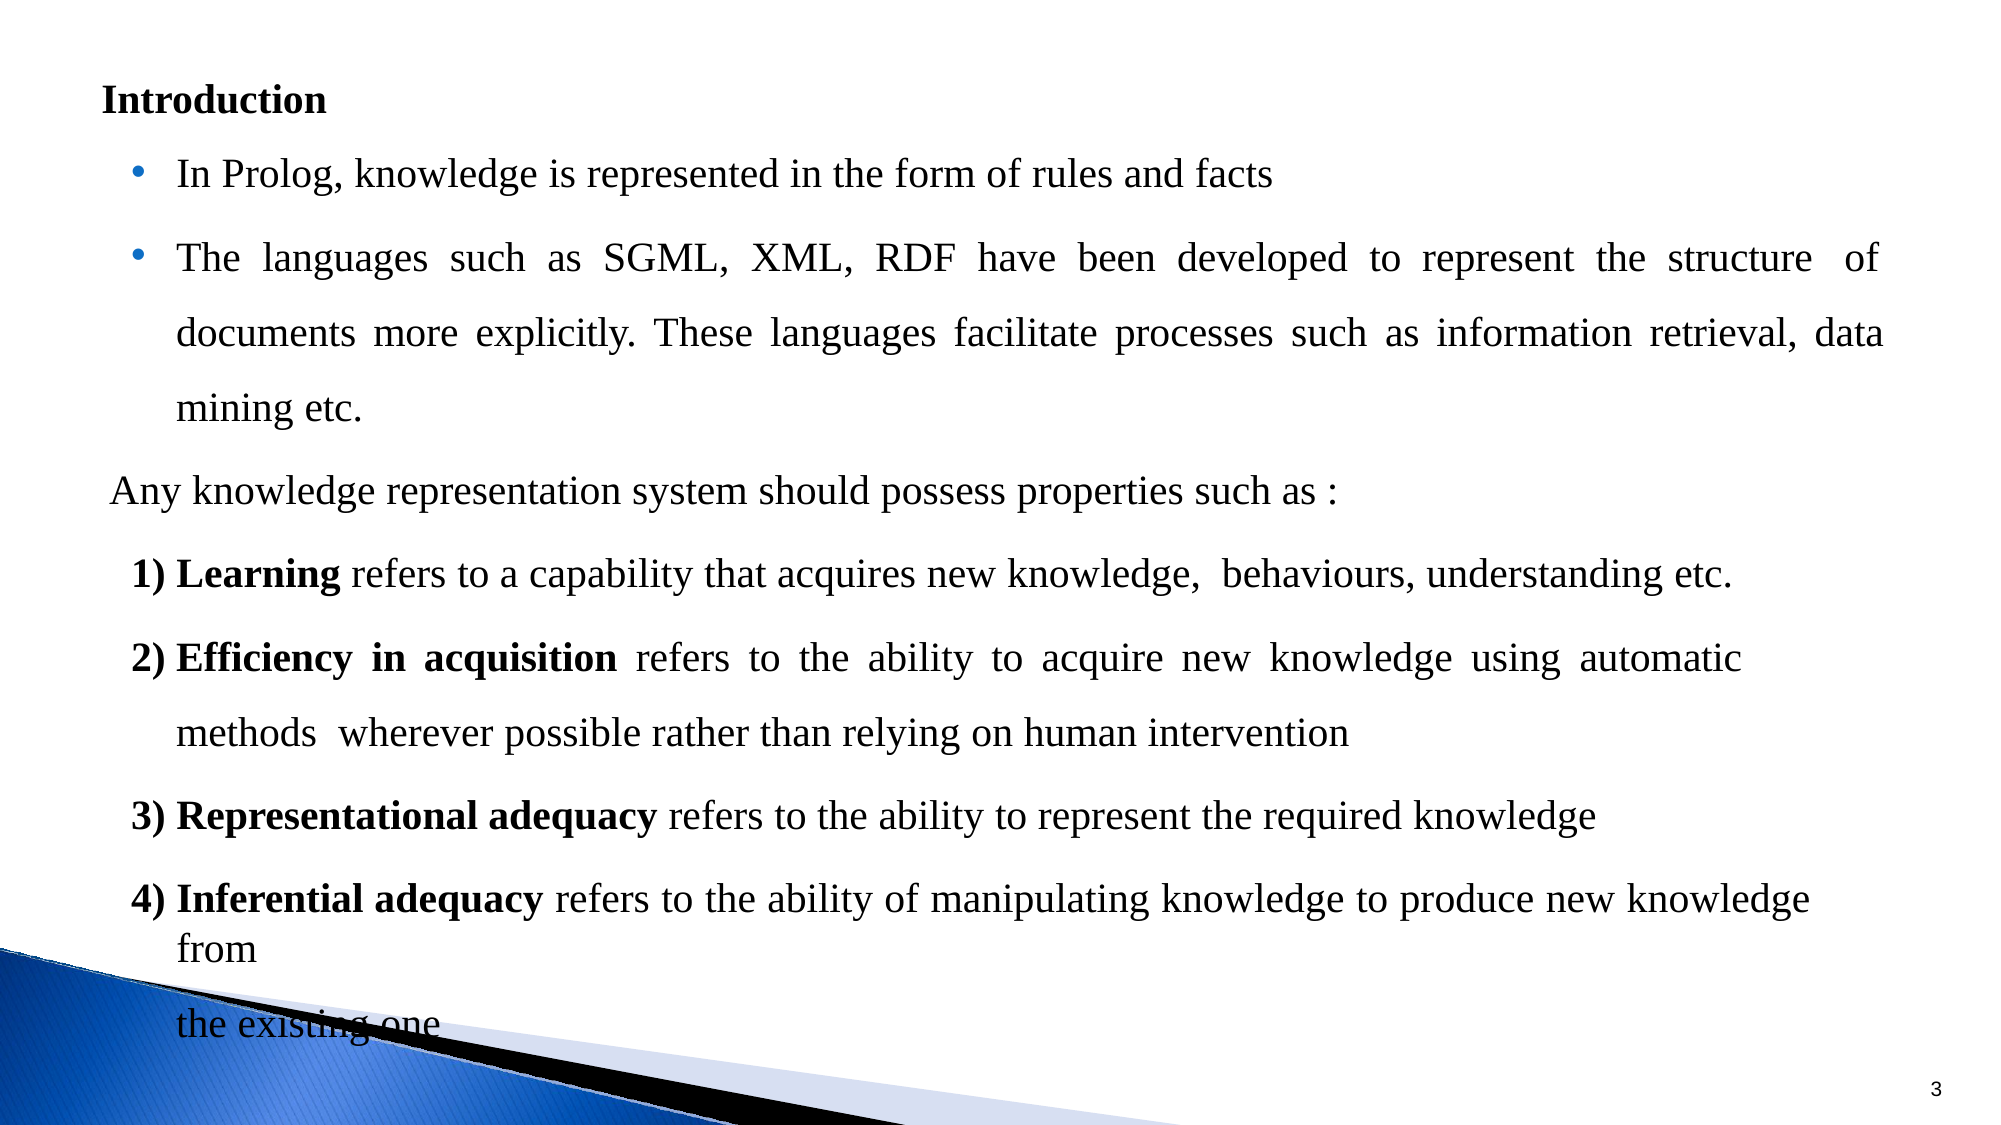

Introduction
In Prolog, knowledge is represented in the form of rules and facts
The languages such as SGML, XML, RDF have been developed to represent the structure of  documents more explicitly. These languages facilitate processes such as information retrieval, data  mining etc.
Any knowledge representation system should possess properties such as :
Learning refers to a capability that acquires new knowledge, behaviours, understanding etc.
Efficiency in acquisition refers to the ability to acquire new knowledge using automatic methods  wherever possible rather than relying on human intervention
Representational adequacy refers to the ability to represent the required knowledge
Inferential adequacy refers to the ability of manipulating knowledge to produce new knowledge from
the existing one
3